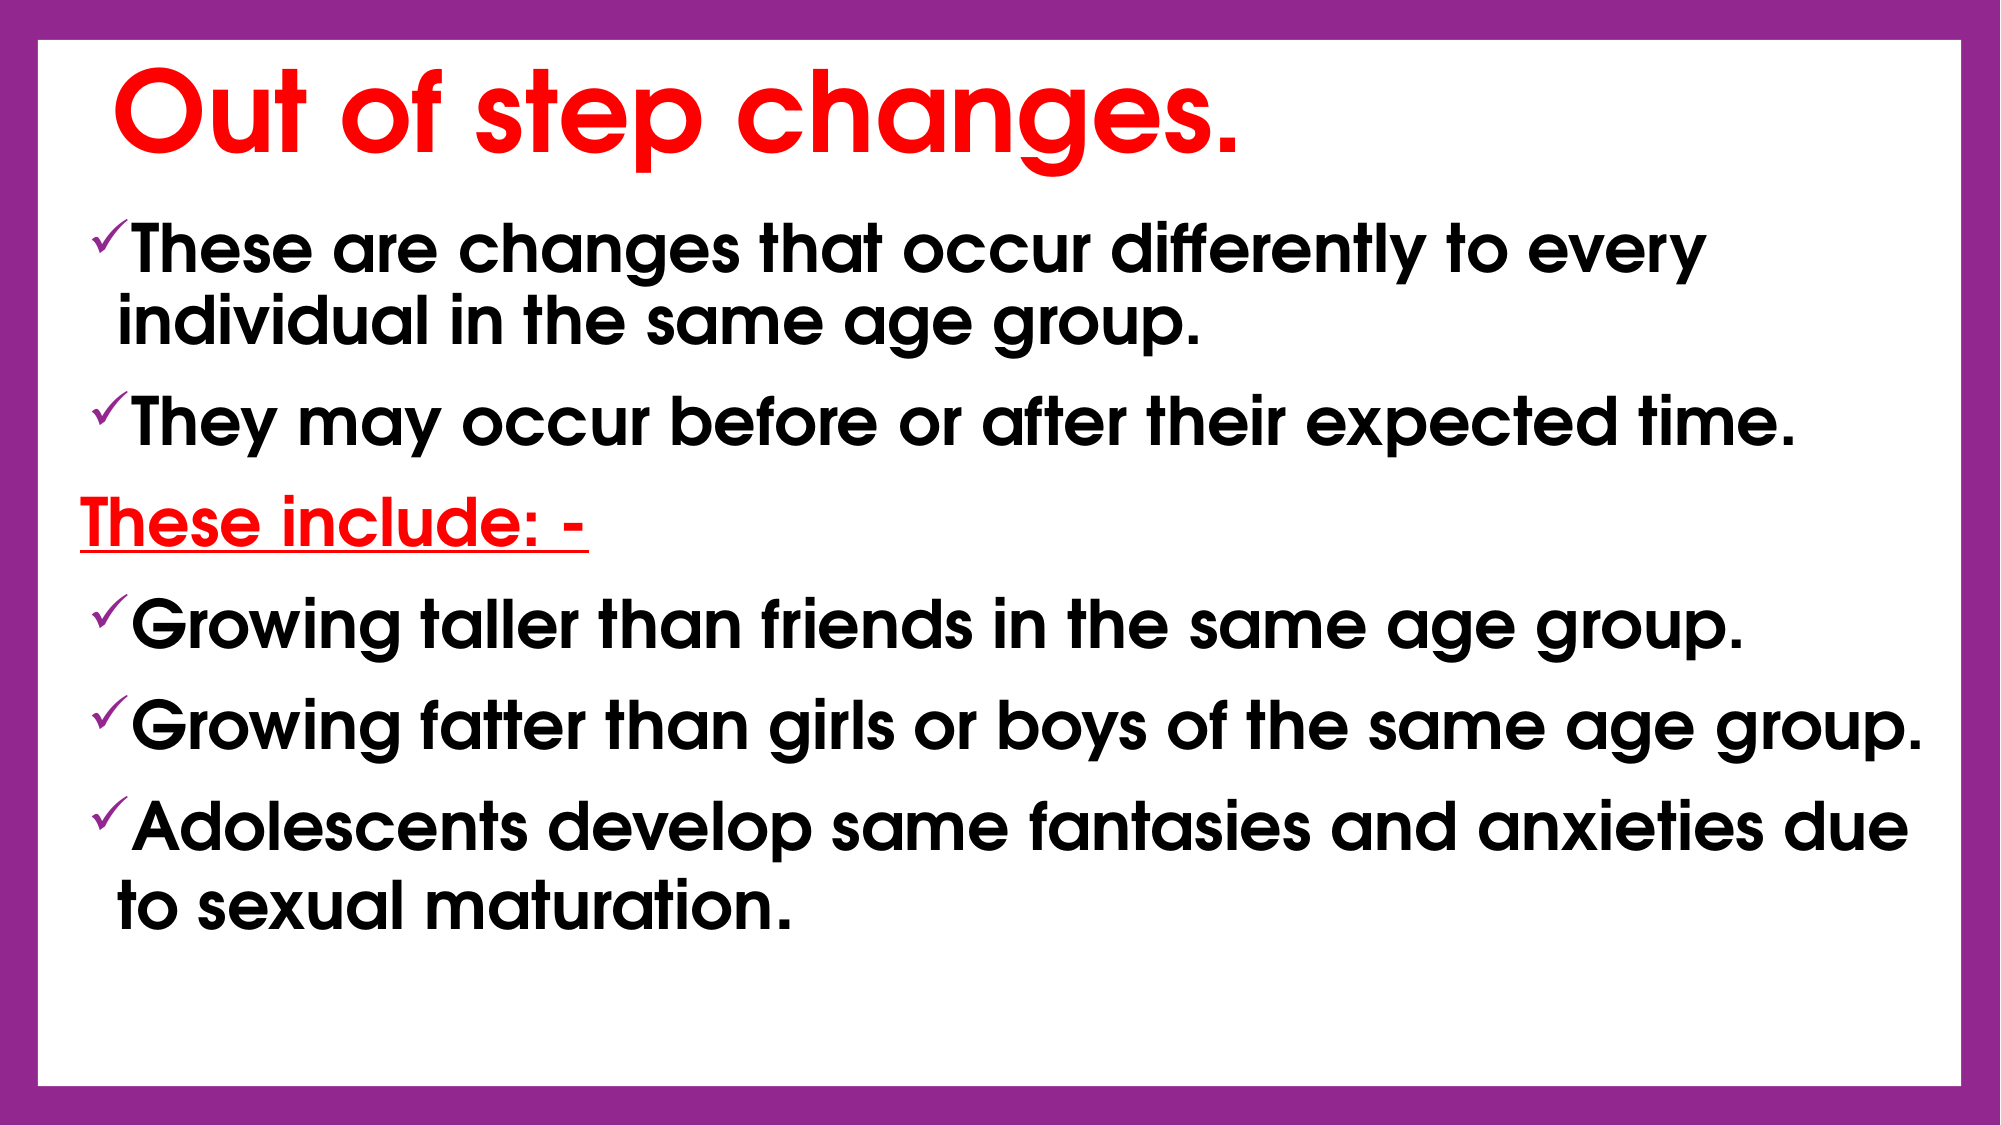

# Out of step changes.
These are changes that occur differently to every individual in the same age group.
They may occur before or after their expected time.
These include: -
Growing taller than friends in the same age group.
Growing fatter than girls or boys of the same age group.
Adolescents develop same fantasies and anxieties due to sexual maturation.